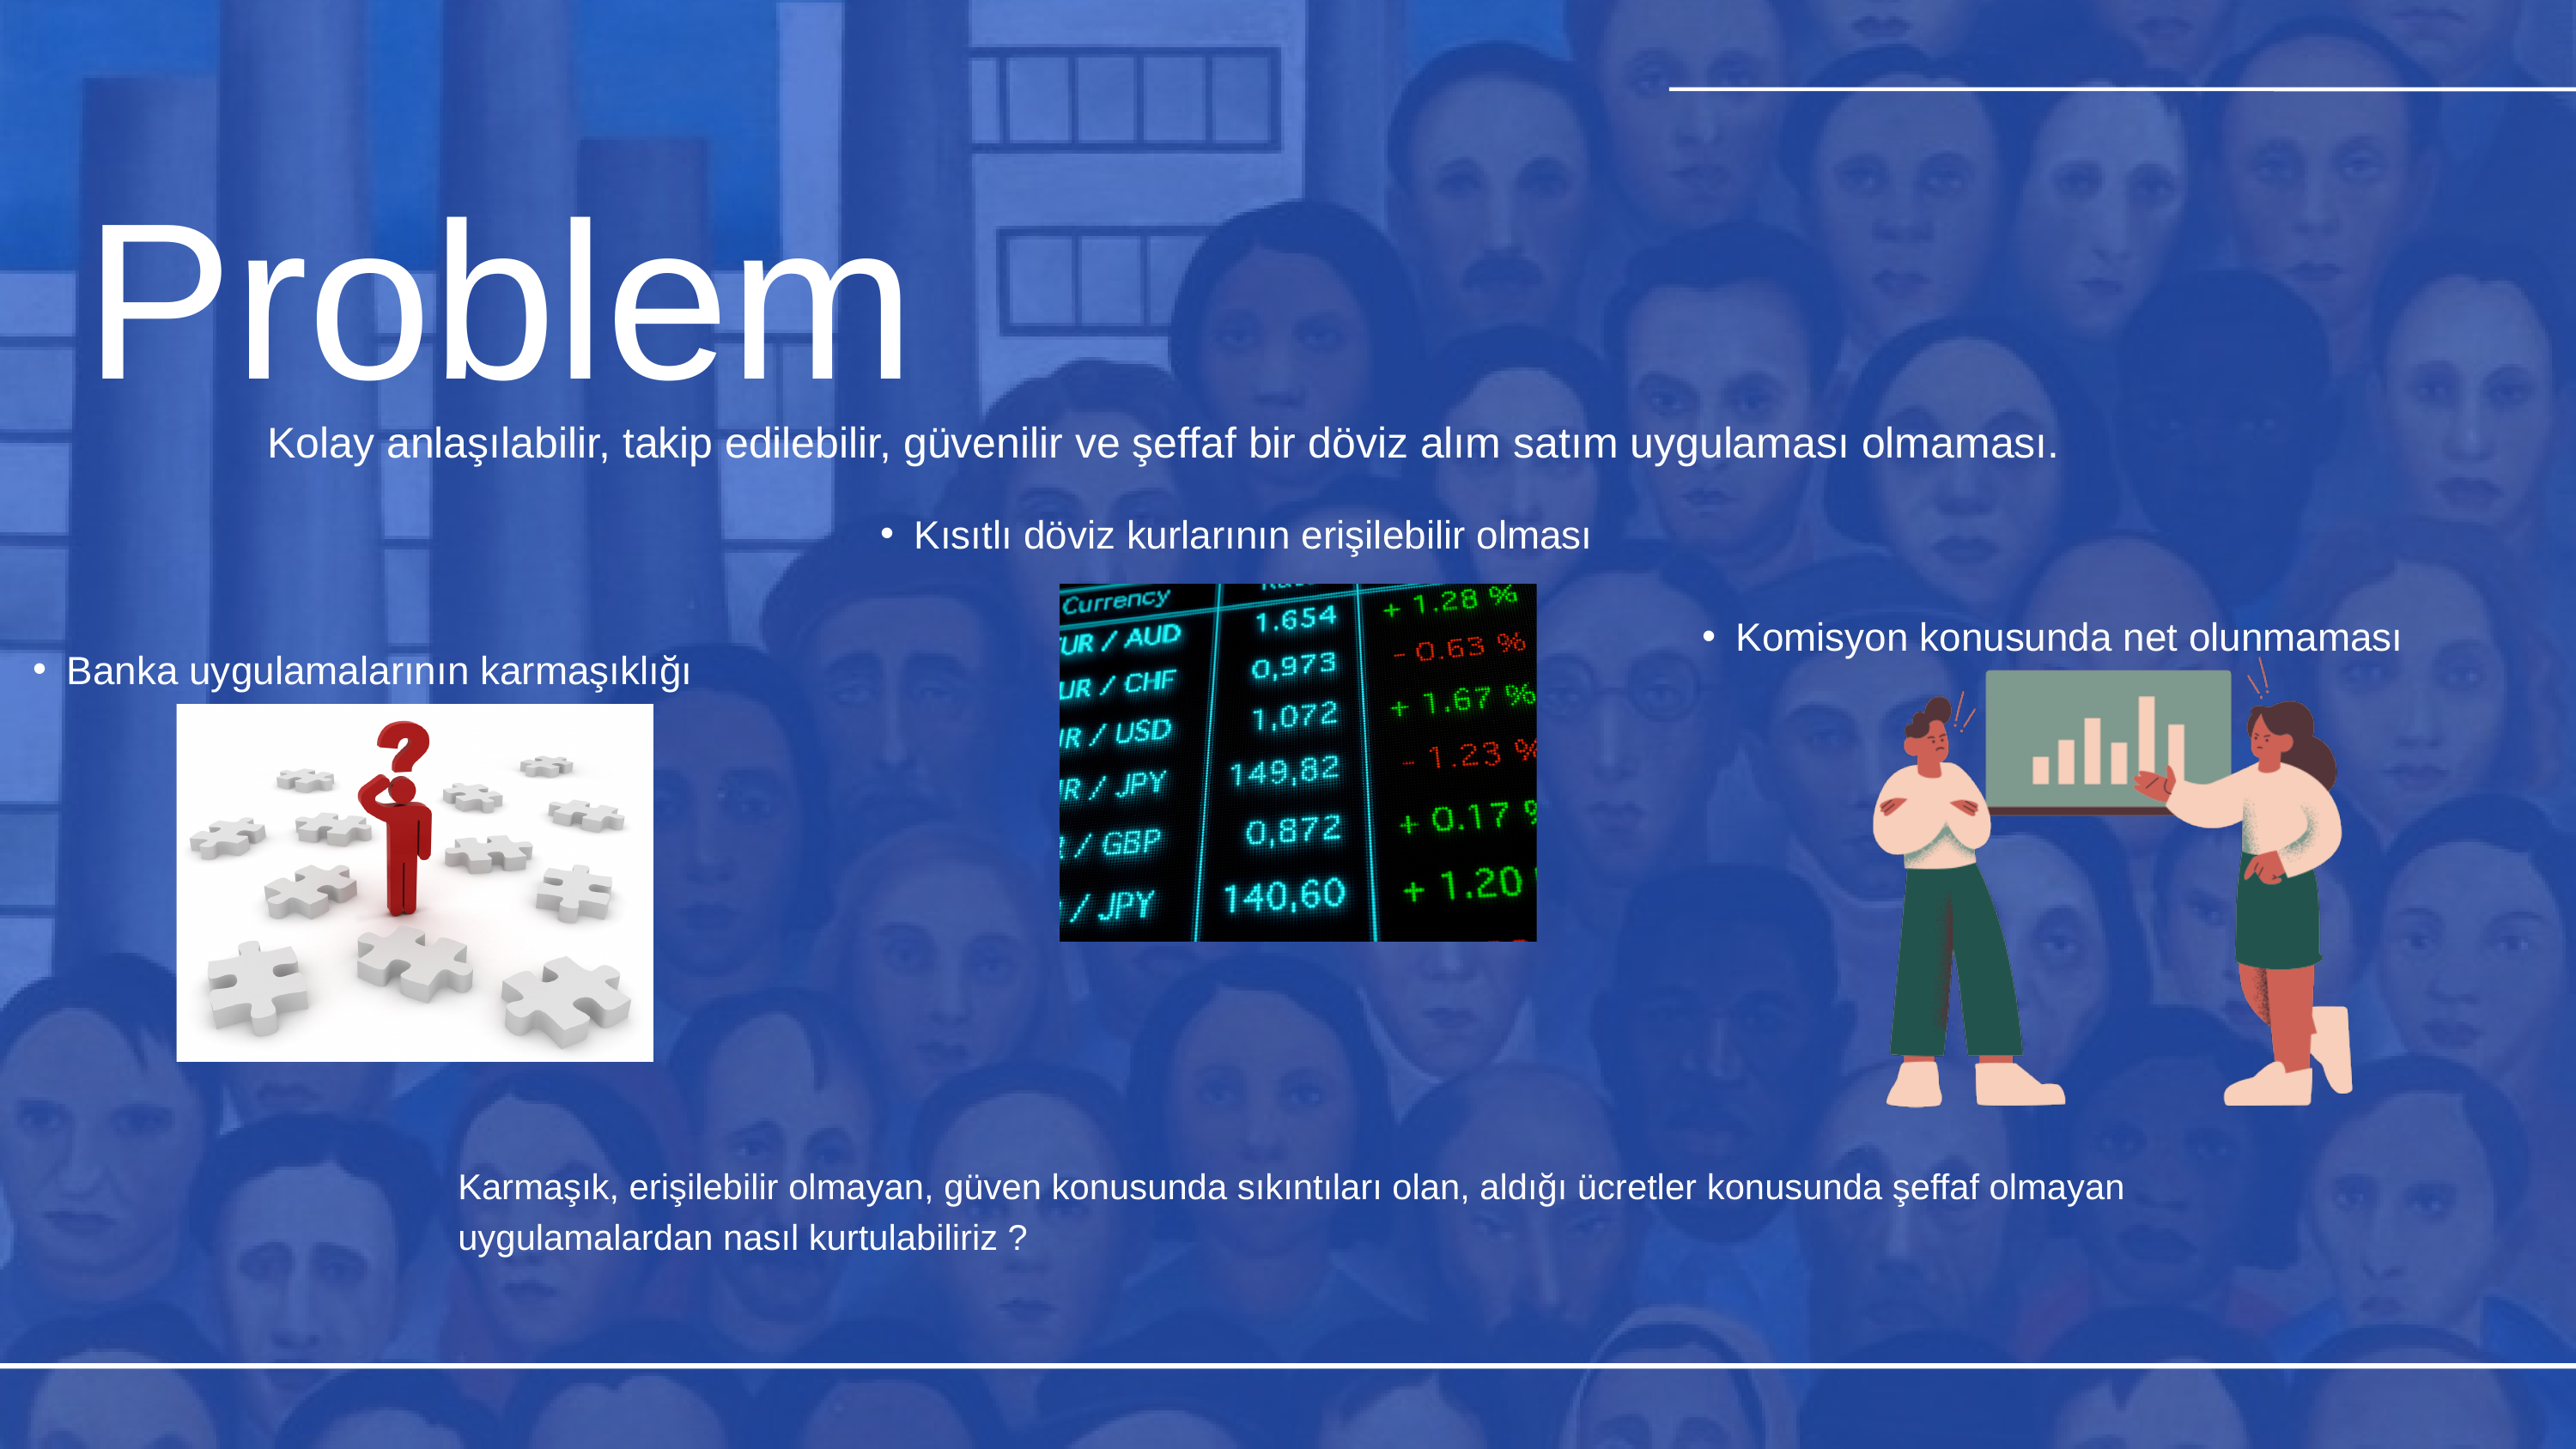

Problem
Kolay anlaşılabilir, takip edilebilir, güvenilir ve şeffaf bir döviz alım satım uygulaması olmaması.
Kısıtlı döviz kurlarının erişilebilir olması

Komisyon konusunda net olunmaması
Banka uygulamalarının karmaşıklığı

Karmaşık, erişilebilir olmayan, güven konusunda sıkıntıları olan, aldığı ücretler konusunda şeffaf olmayan uygulamalardan nasıl kurtulabiliriz ?